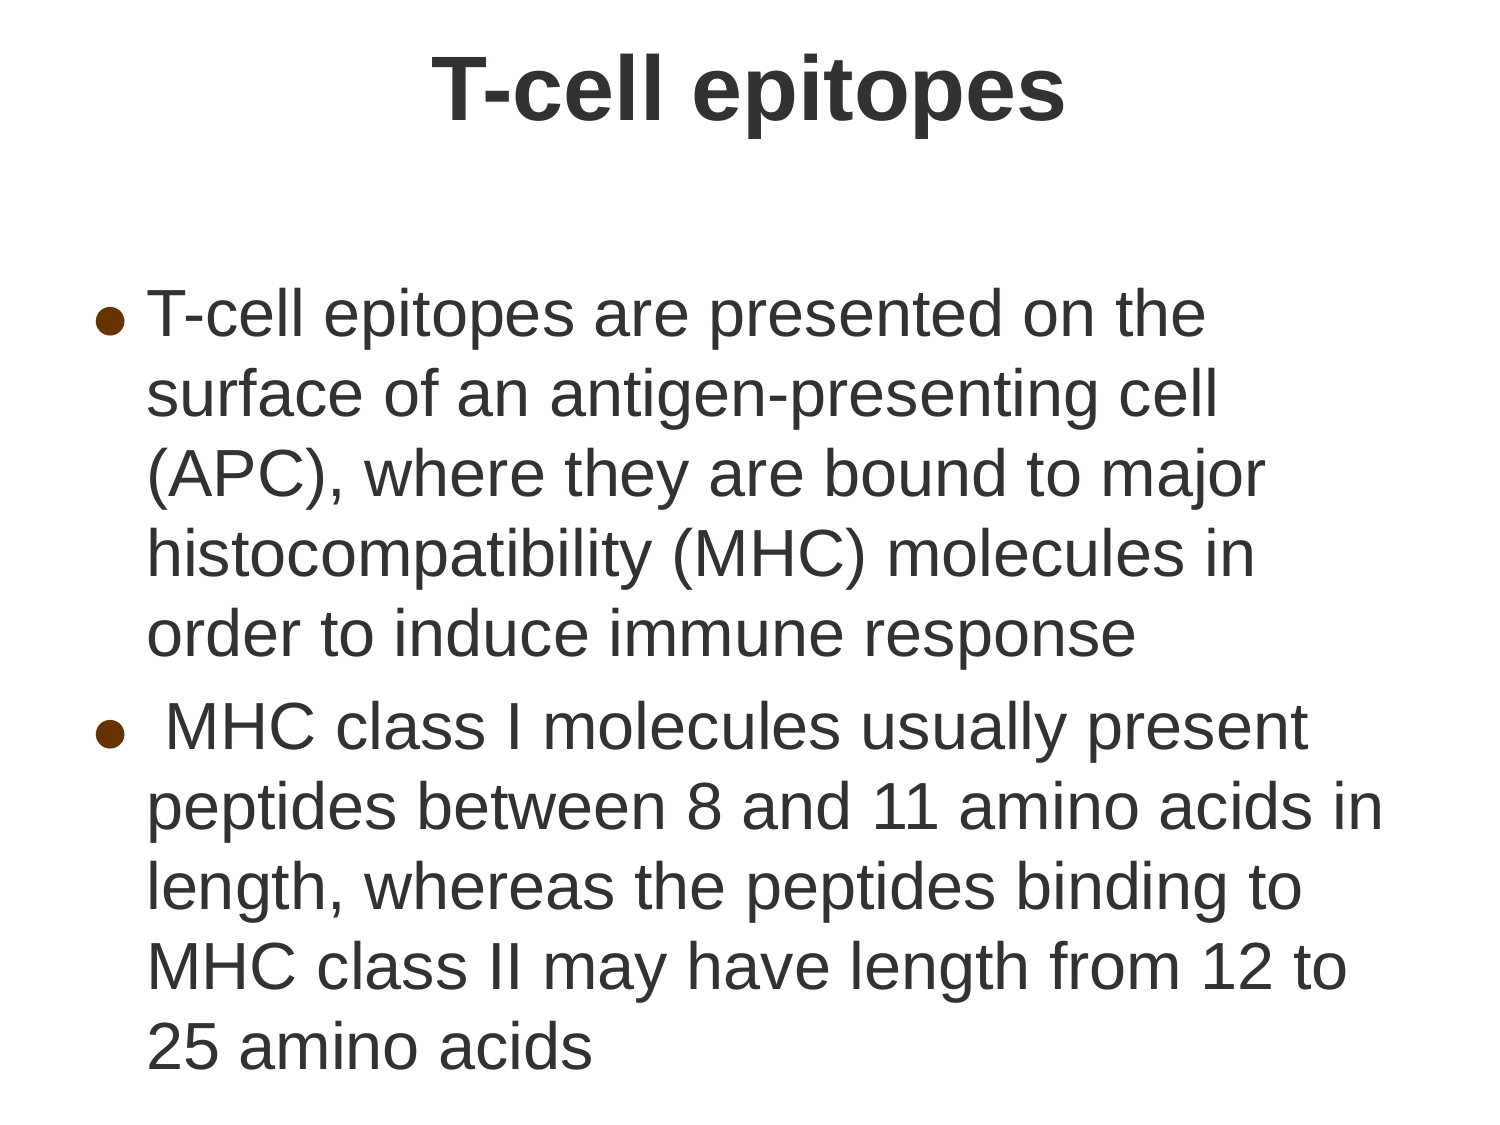

# T-cell epitopes
T-cell epitopes are presented on the surface of an antigen-presenting cell (APC), where they are bound to major histocompatibility (MHC) molecules in order to induce immune response
 MHC class I molecules usually present peptides between 8 and 11 amino acids in length, whereas the peptides binding to MHC class II may have length from 12 to 25 amino acids